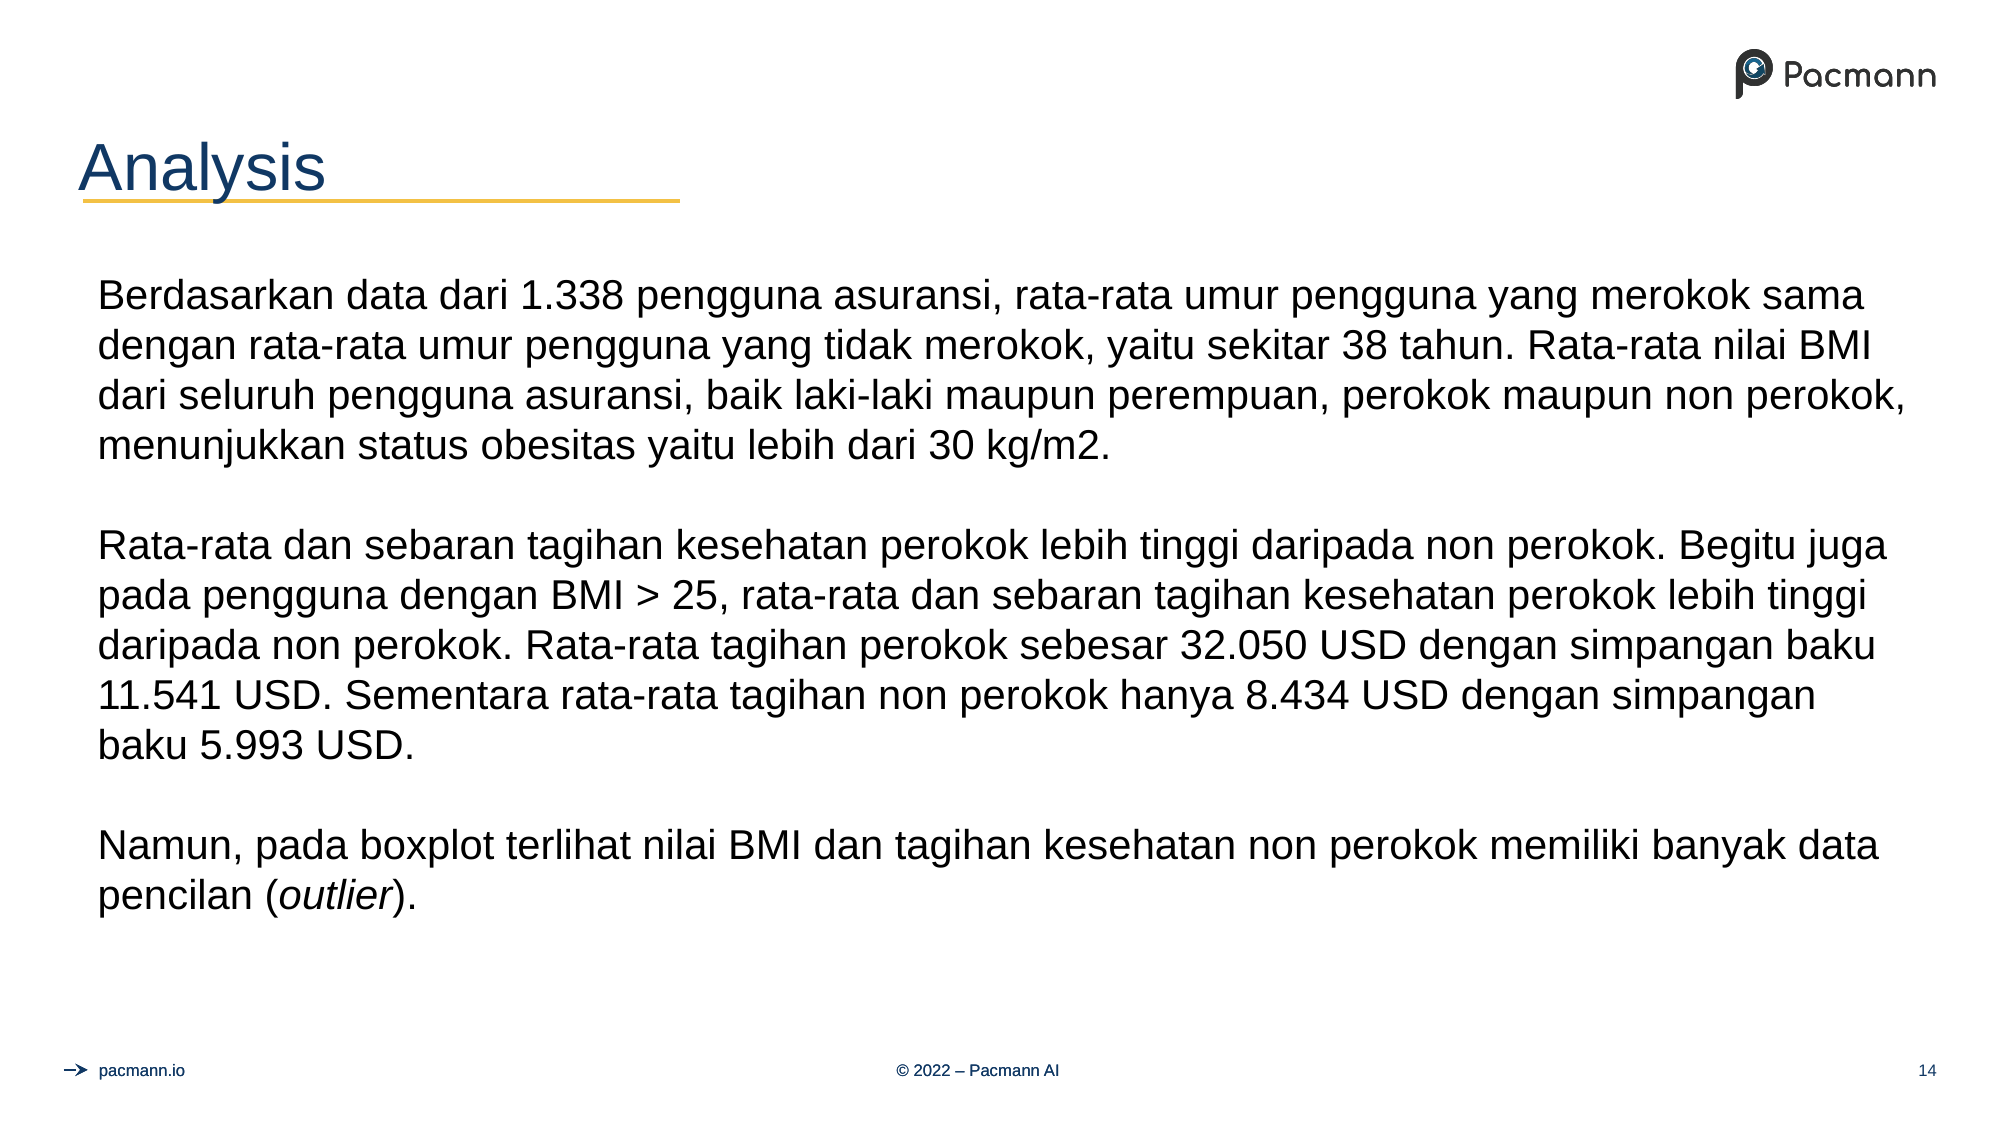

# Analysis
Berdasarkan data dari 1.338 pengguna asuransi, rata-rata umur pengguna yang merokok sama dengan rata-rata umur pengguna yang tidak merokok, yaitu sekitar 38 tahun. Rata-rata nilai BMI dari seluruh pengguna asuransi, baik laki-laki maupun perempuan, perokok maupun non perokok, menunjukkan status obesitas yaitu lebih dari 30 kg/m2.

Rata-rata dan sebaran tagihan kesehatan perokok lebih tinggi daripada non perokok. Begitu juga pada pengguna dengan BMI > 25, rata-rata dan sebaran tagihan kesehatan perokok lebih tinggi daripada non perokok. Rata-rata tagihan perokok sebesar 32.050 USD dengan simpangan baku 11.541 USD. Sementara rata-rata tagihan non perokok hanya 8.434 USD dengan simpangan baku 5.993 USD.

Namun, pada boxplot terlihat nilai BMI dan tagihan kesehatan non perokok memiliki banyak data pencilan (outlier).